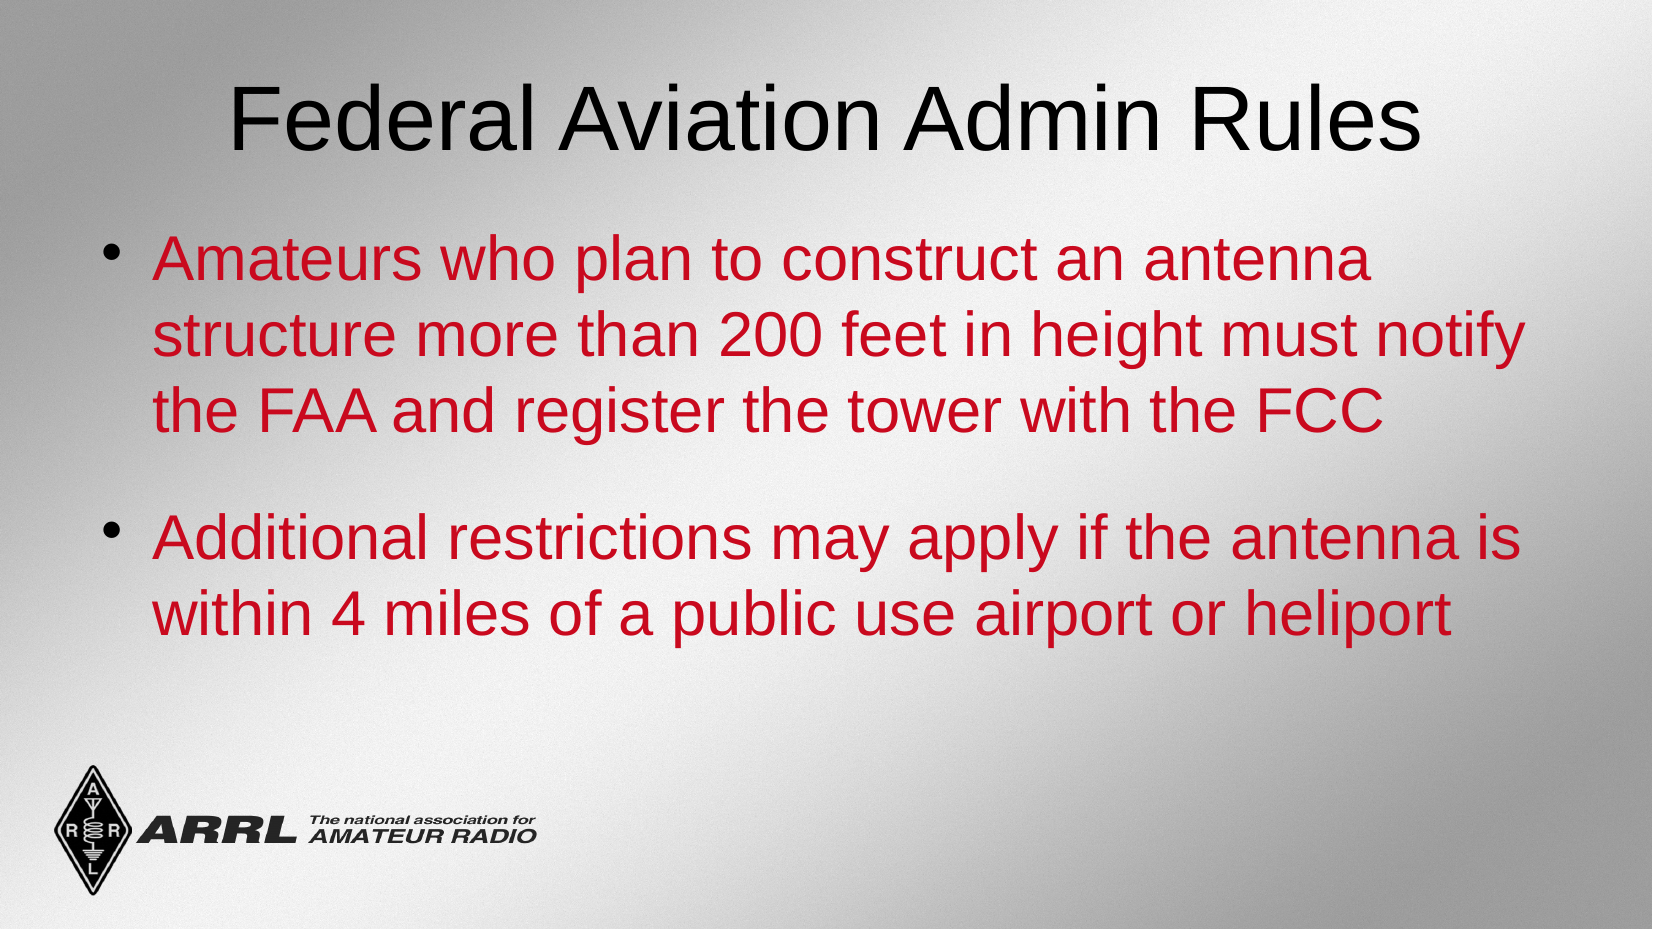

Federal Aviation Admin Rules

Amateurs who plan to construct an antenna structure more than 200 feet in height must notify the FAA and register the tower with the FCC
Additional restrictions may apply if the antenna is within 4 miles of a public use airport or heliport